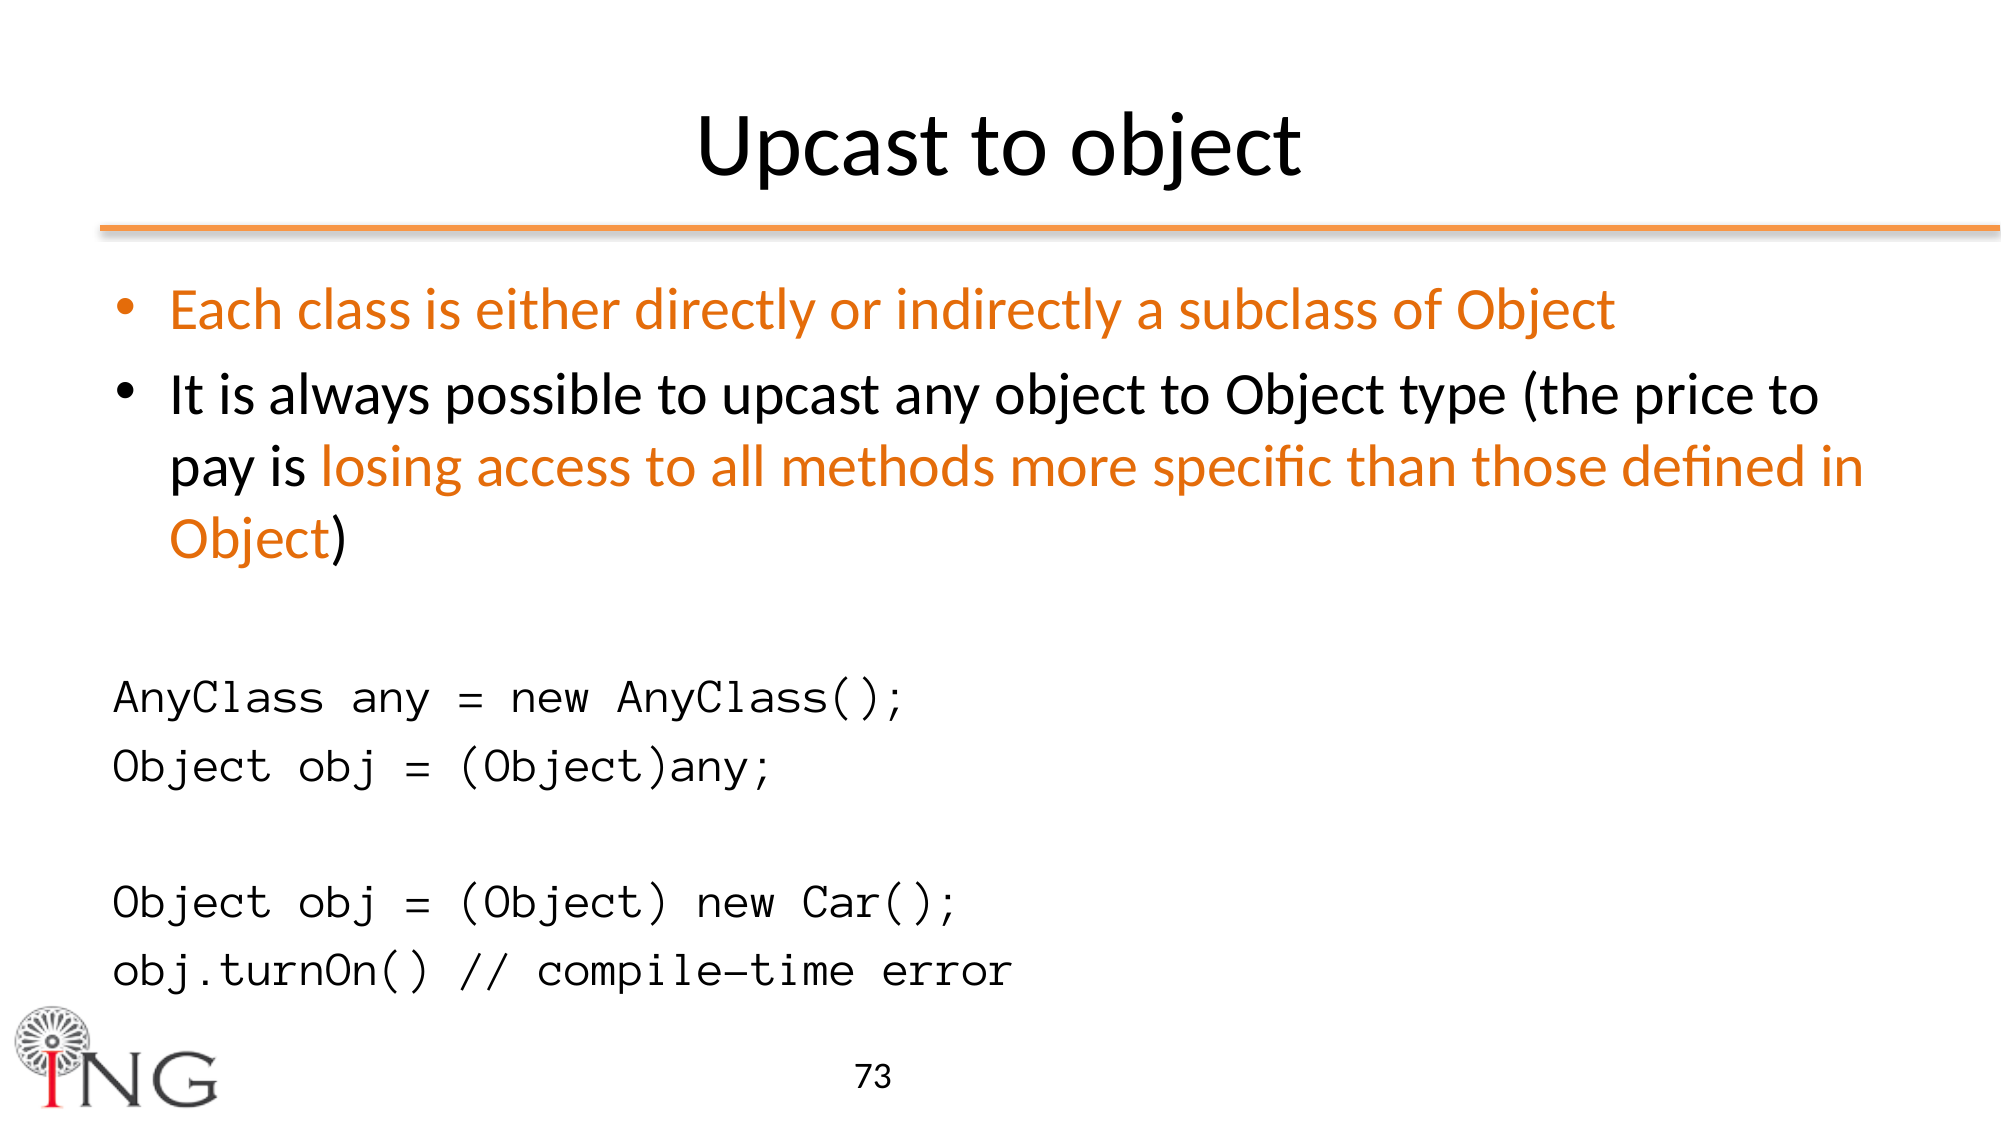

# Upcast to object
Each class is either directly or indirectly a subclass of Object
It is always possible to upcast any object to Object type (the price to pay is losing access to all methods more specific than those defined in Object)

AnyClass any = new AnyClass();
Object obj = (Object)any;

Object obj = (Object) new Car();
obj.turnOn() // compile-time error
73